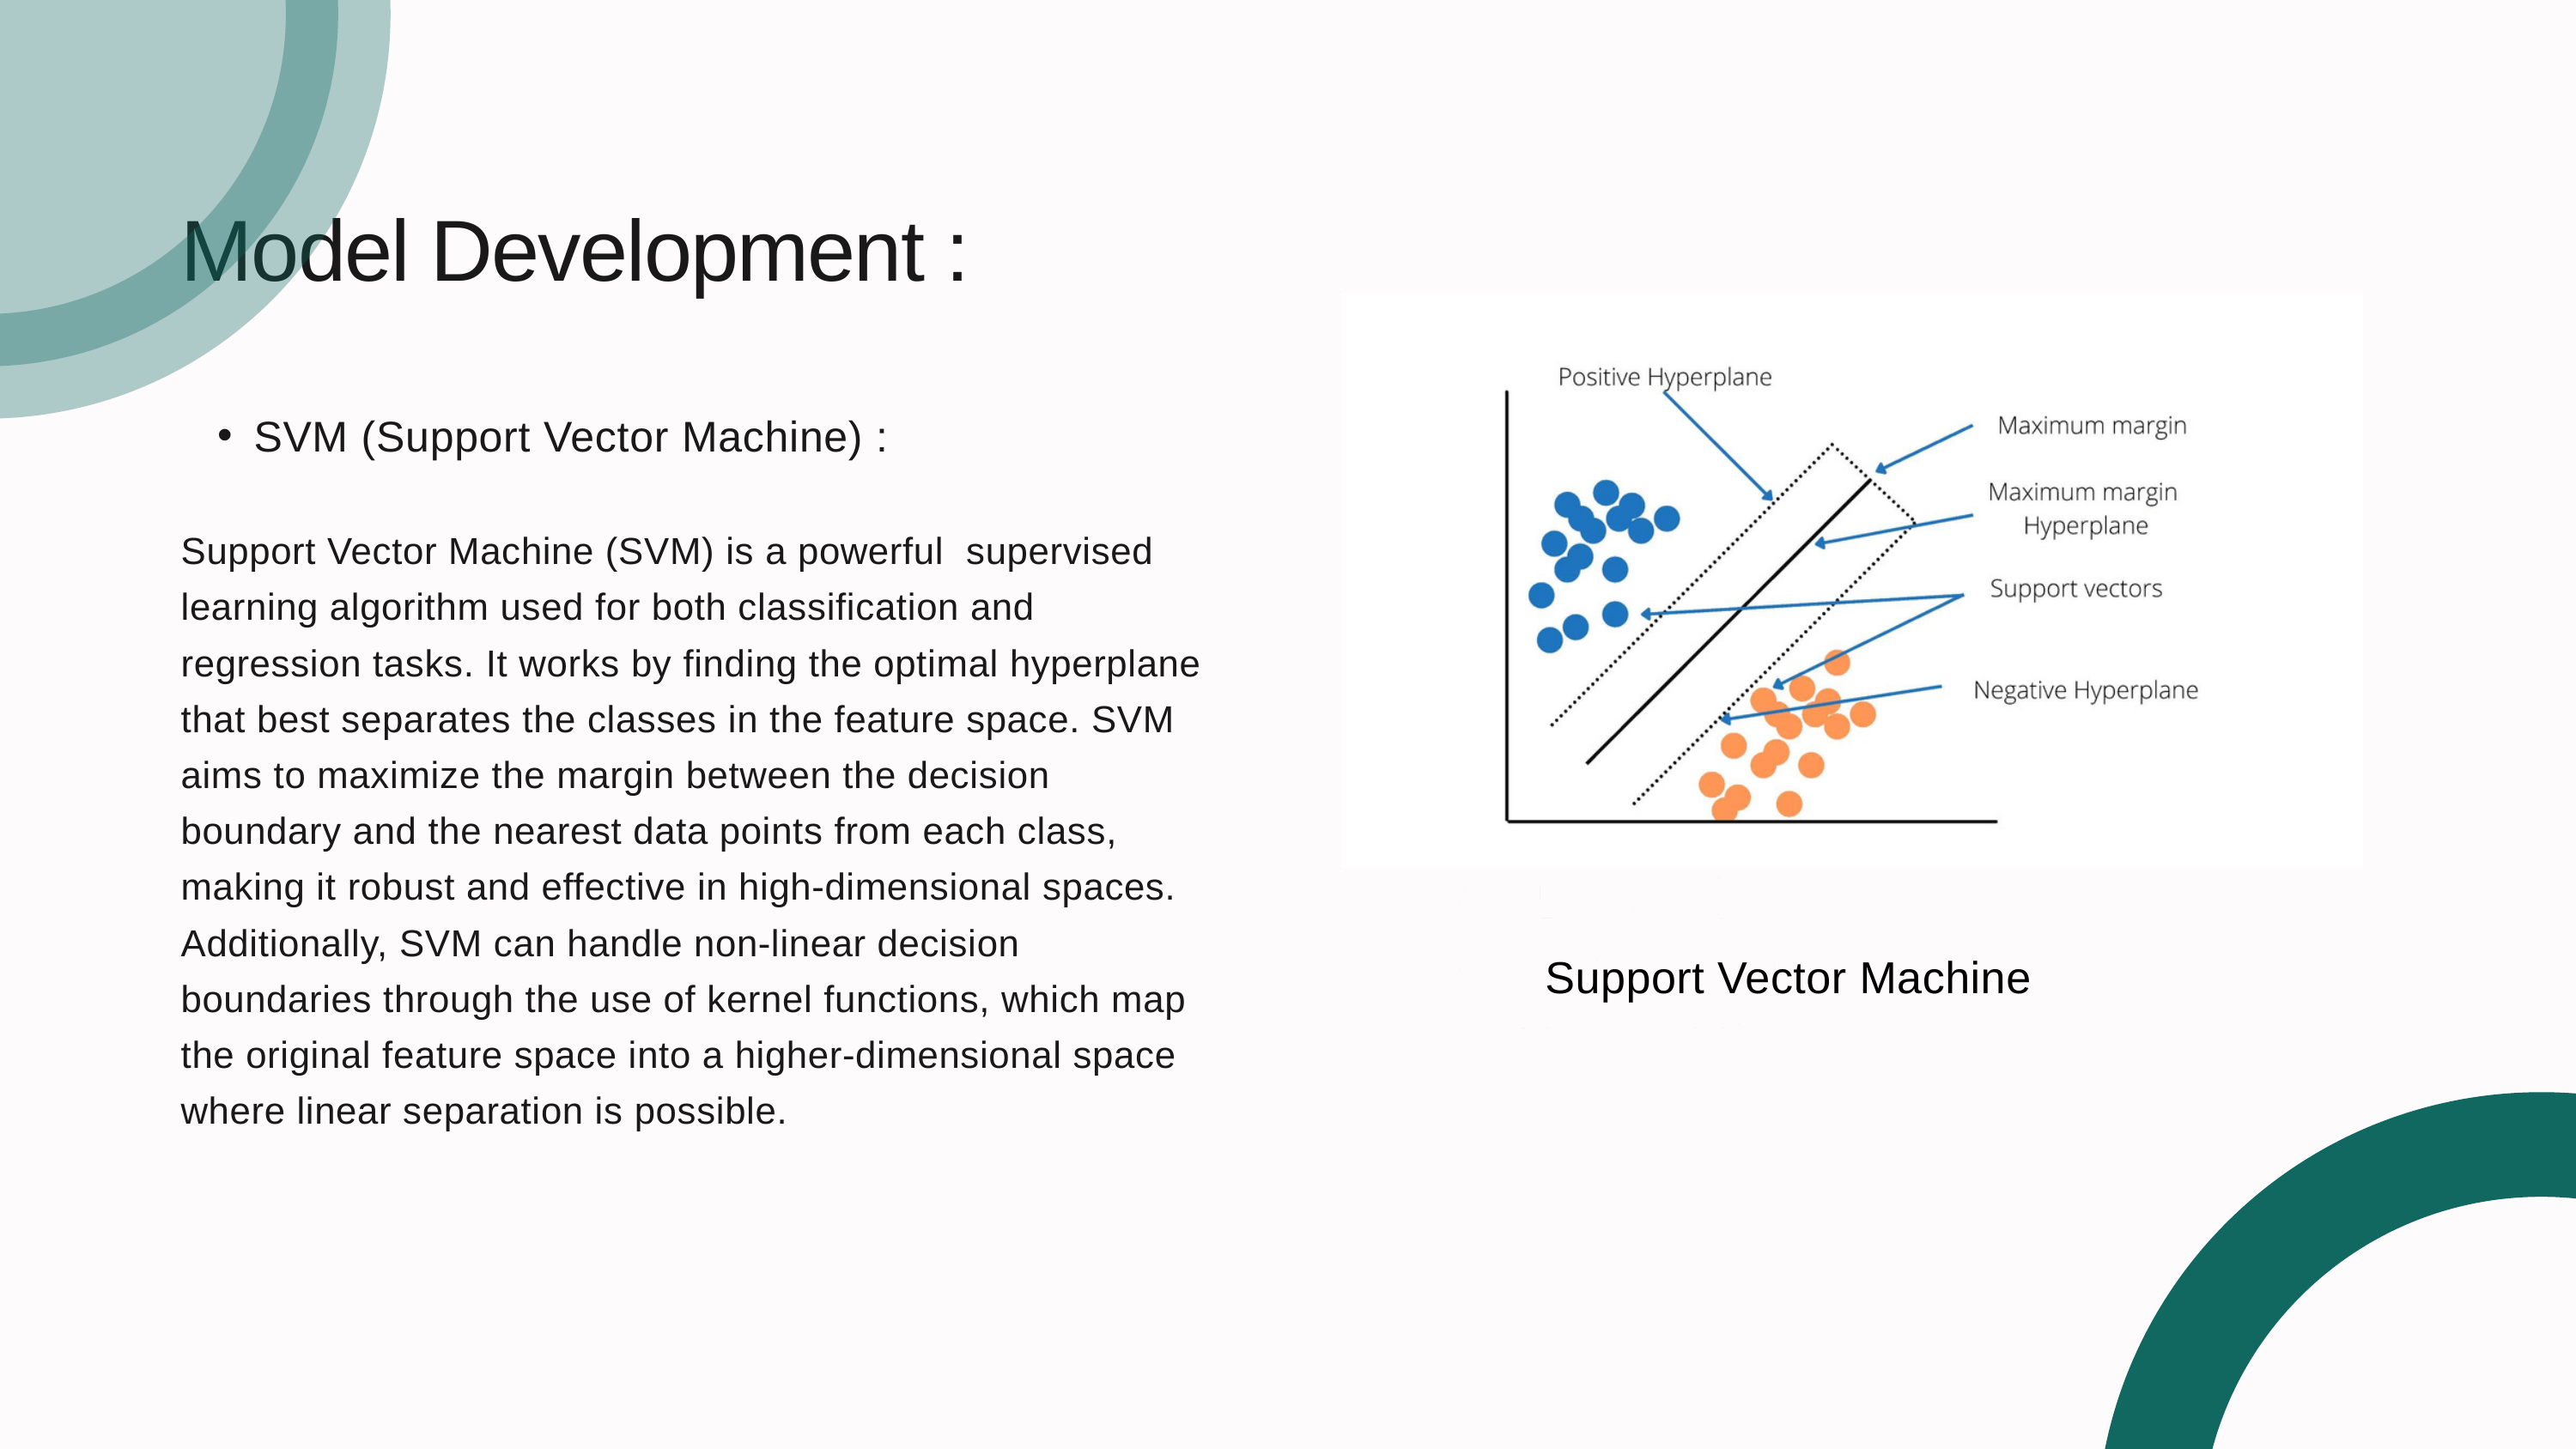

Model Development :

SVM (Support Vector Machine) :

Support Vector Machine (SVM) is a powerful  supervised learning algorithm used for both classification and regression tasks. It works by finding the optimal hyperplane that best separates the classes in the feature space. SVM aims to maximize the margin between the decision boundary and the nearest data points from each class, making it robust and effective in high-dimensional spaces. Additionally, SVM can handle non-linear decision boundaries through the use of kernel functions, which map the original feature space into a higher-dimensional space where linear separation is possible.

Support Vector Machine